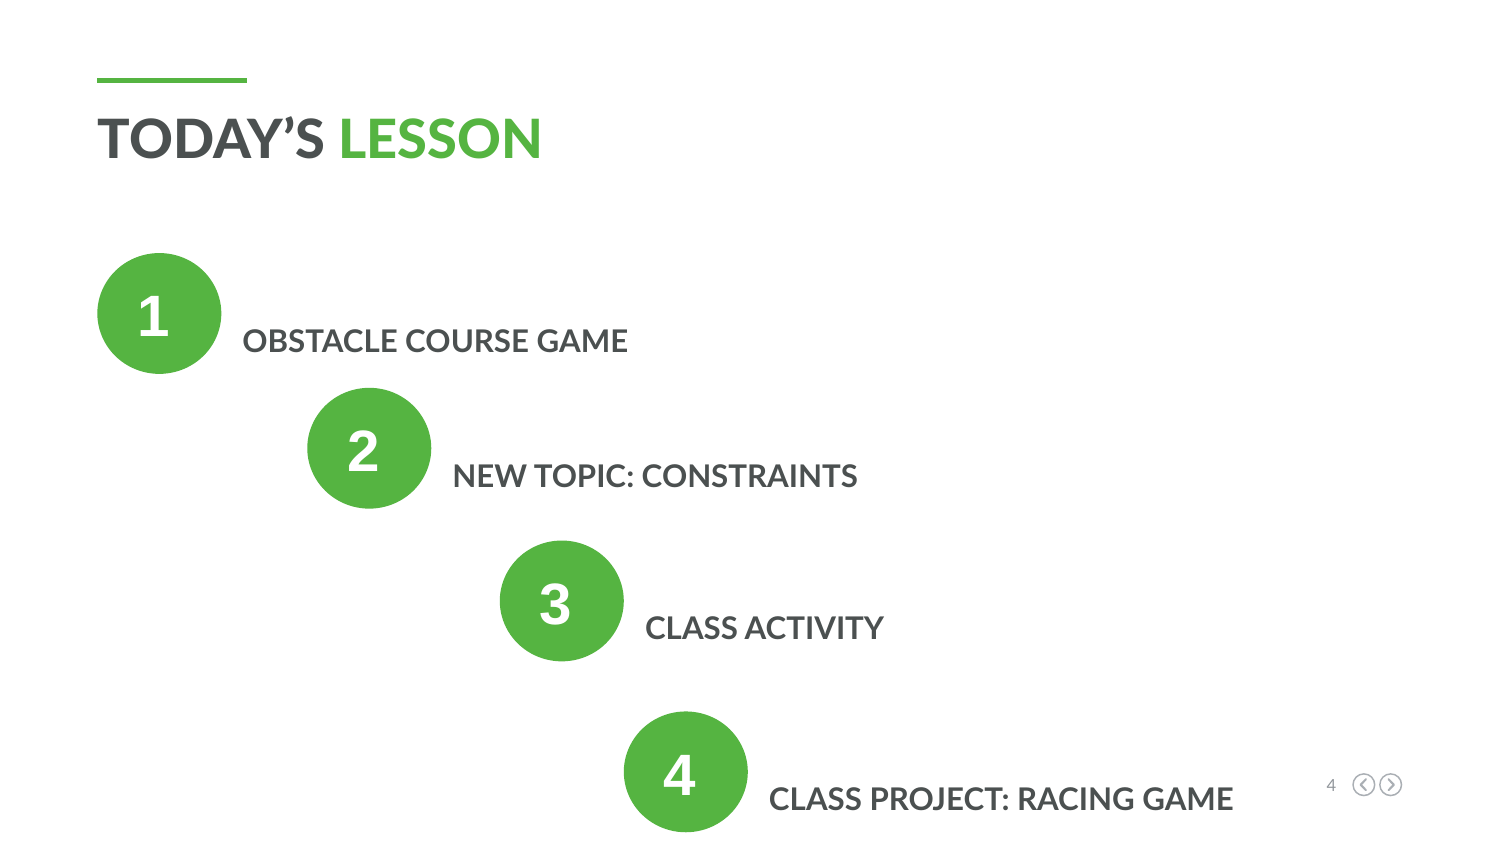

TODAY’S LESSON

1
OBSTACLE COURSE GAME

2
NEW TOPIC: CONSTRAINTS

3
CLASS ACTIVITY

4
CLASS PROJECT: RACING GAME